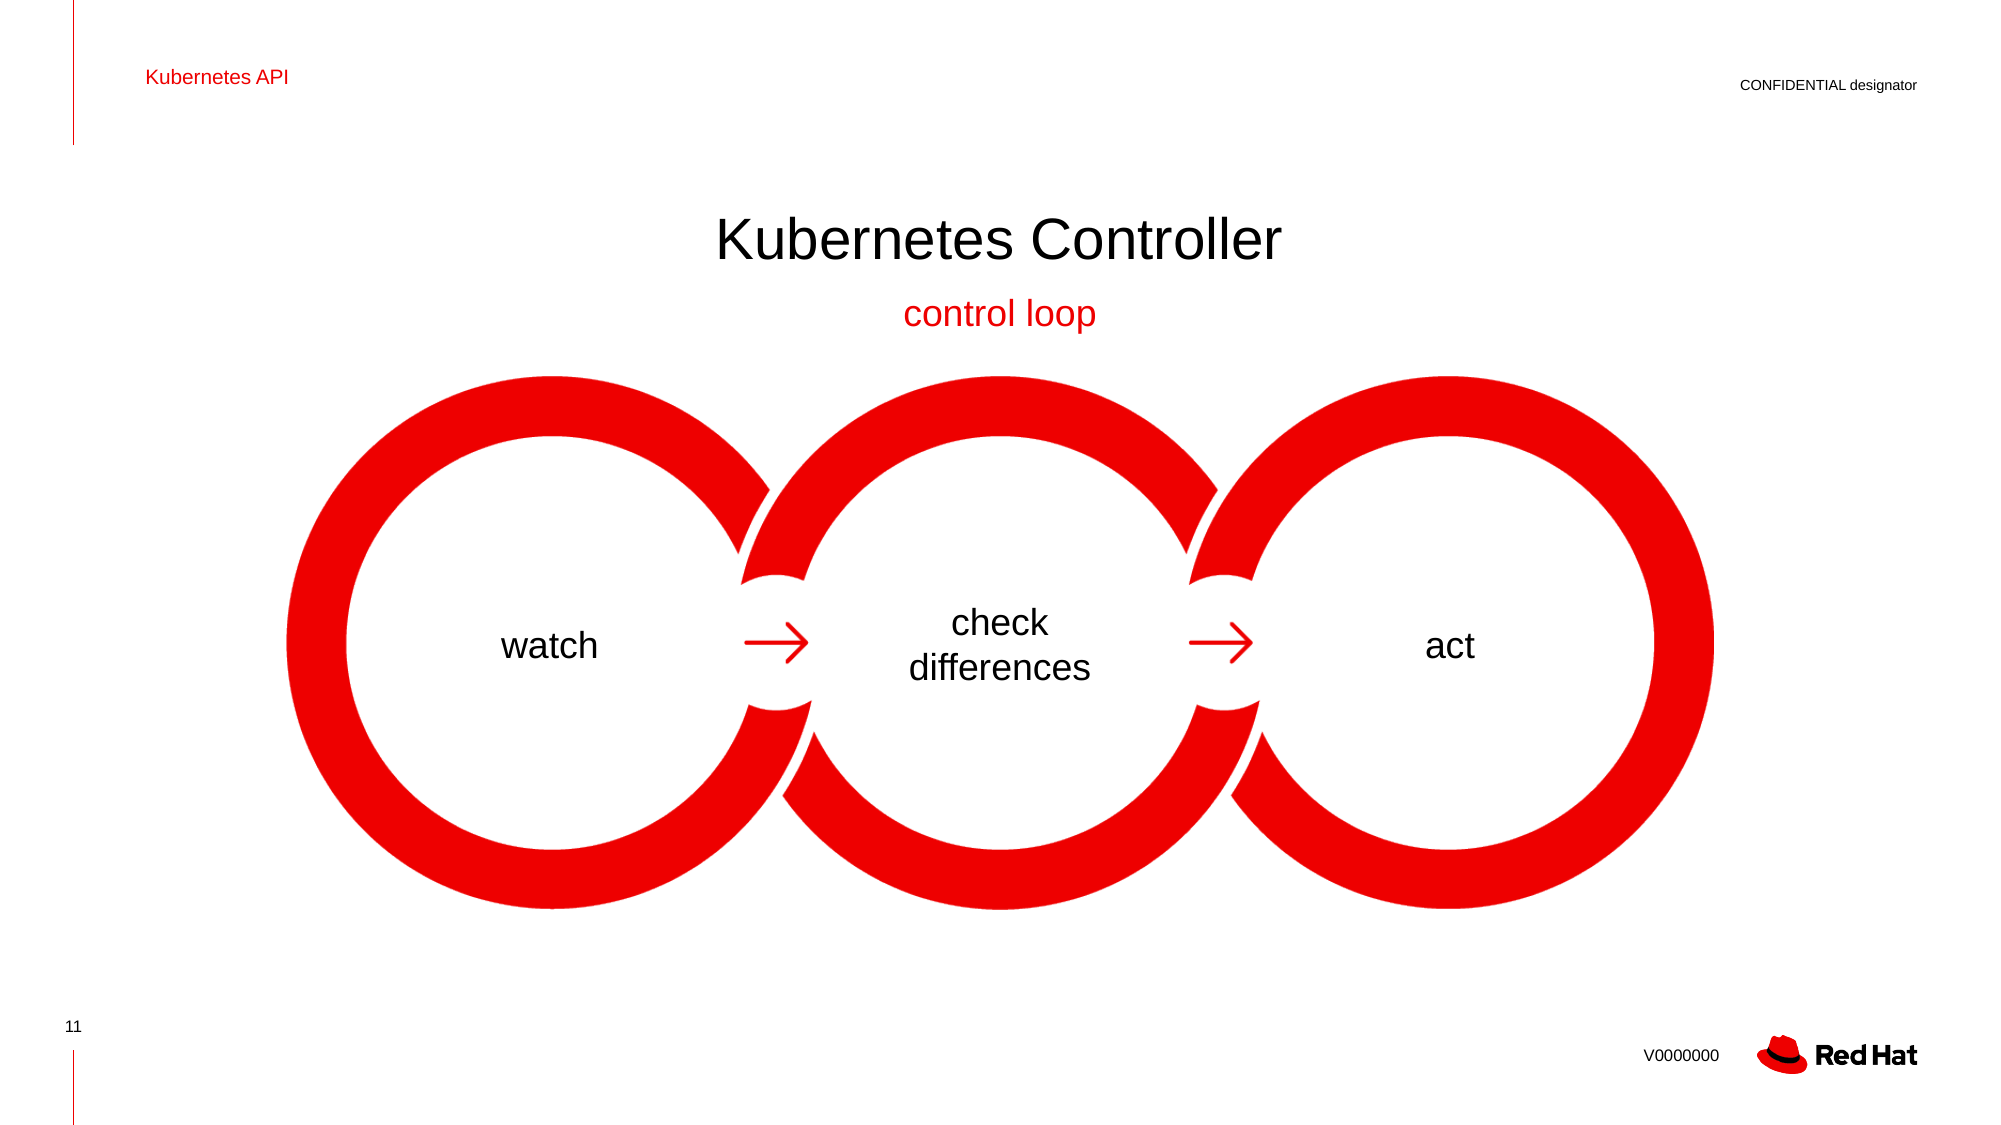

Kubernetes API
# Kubernetes Controller
control loop
check
differences
act
watch

11